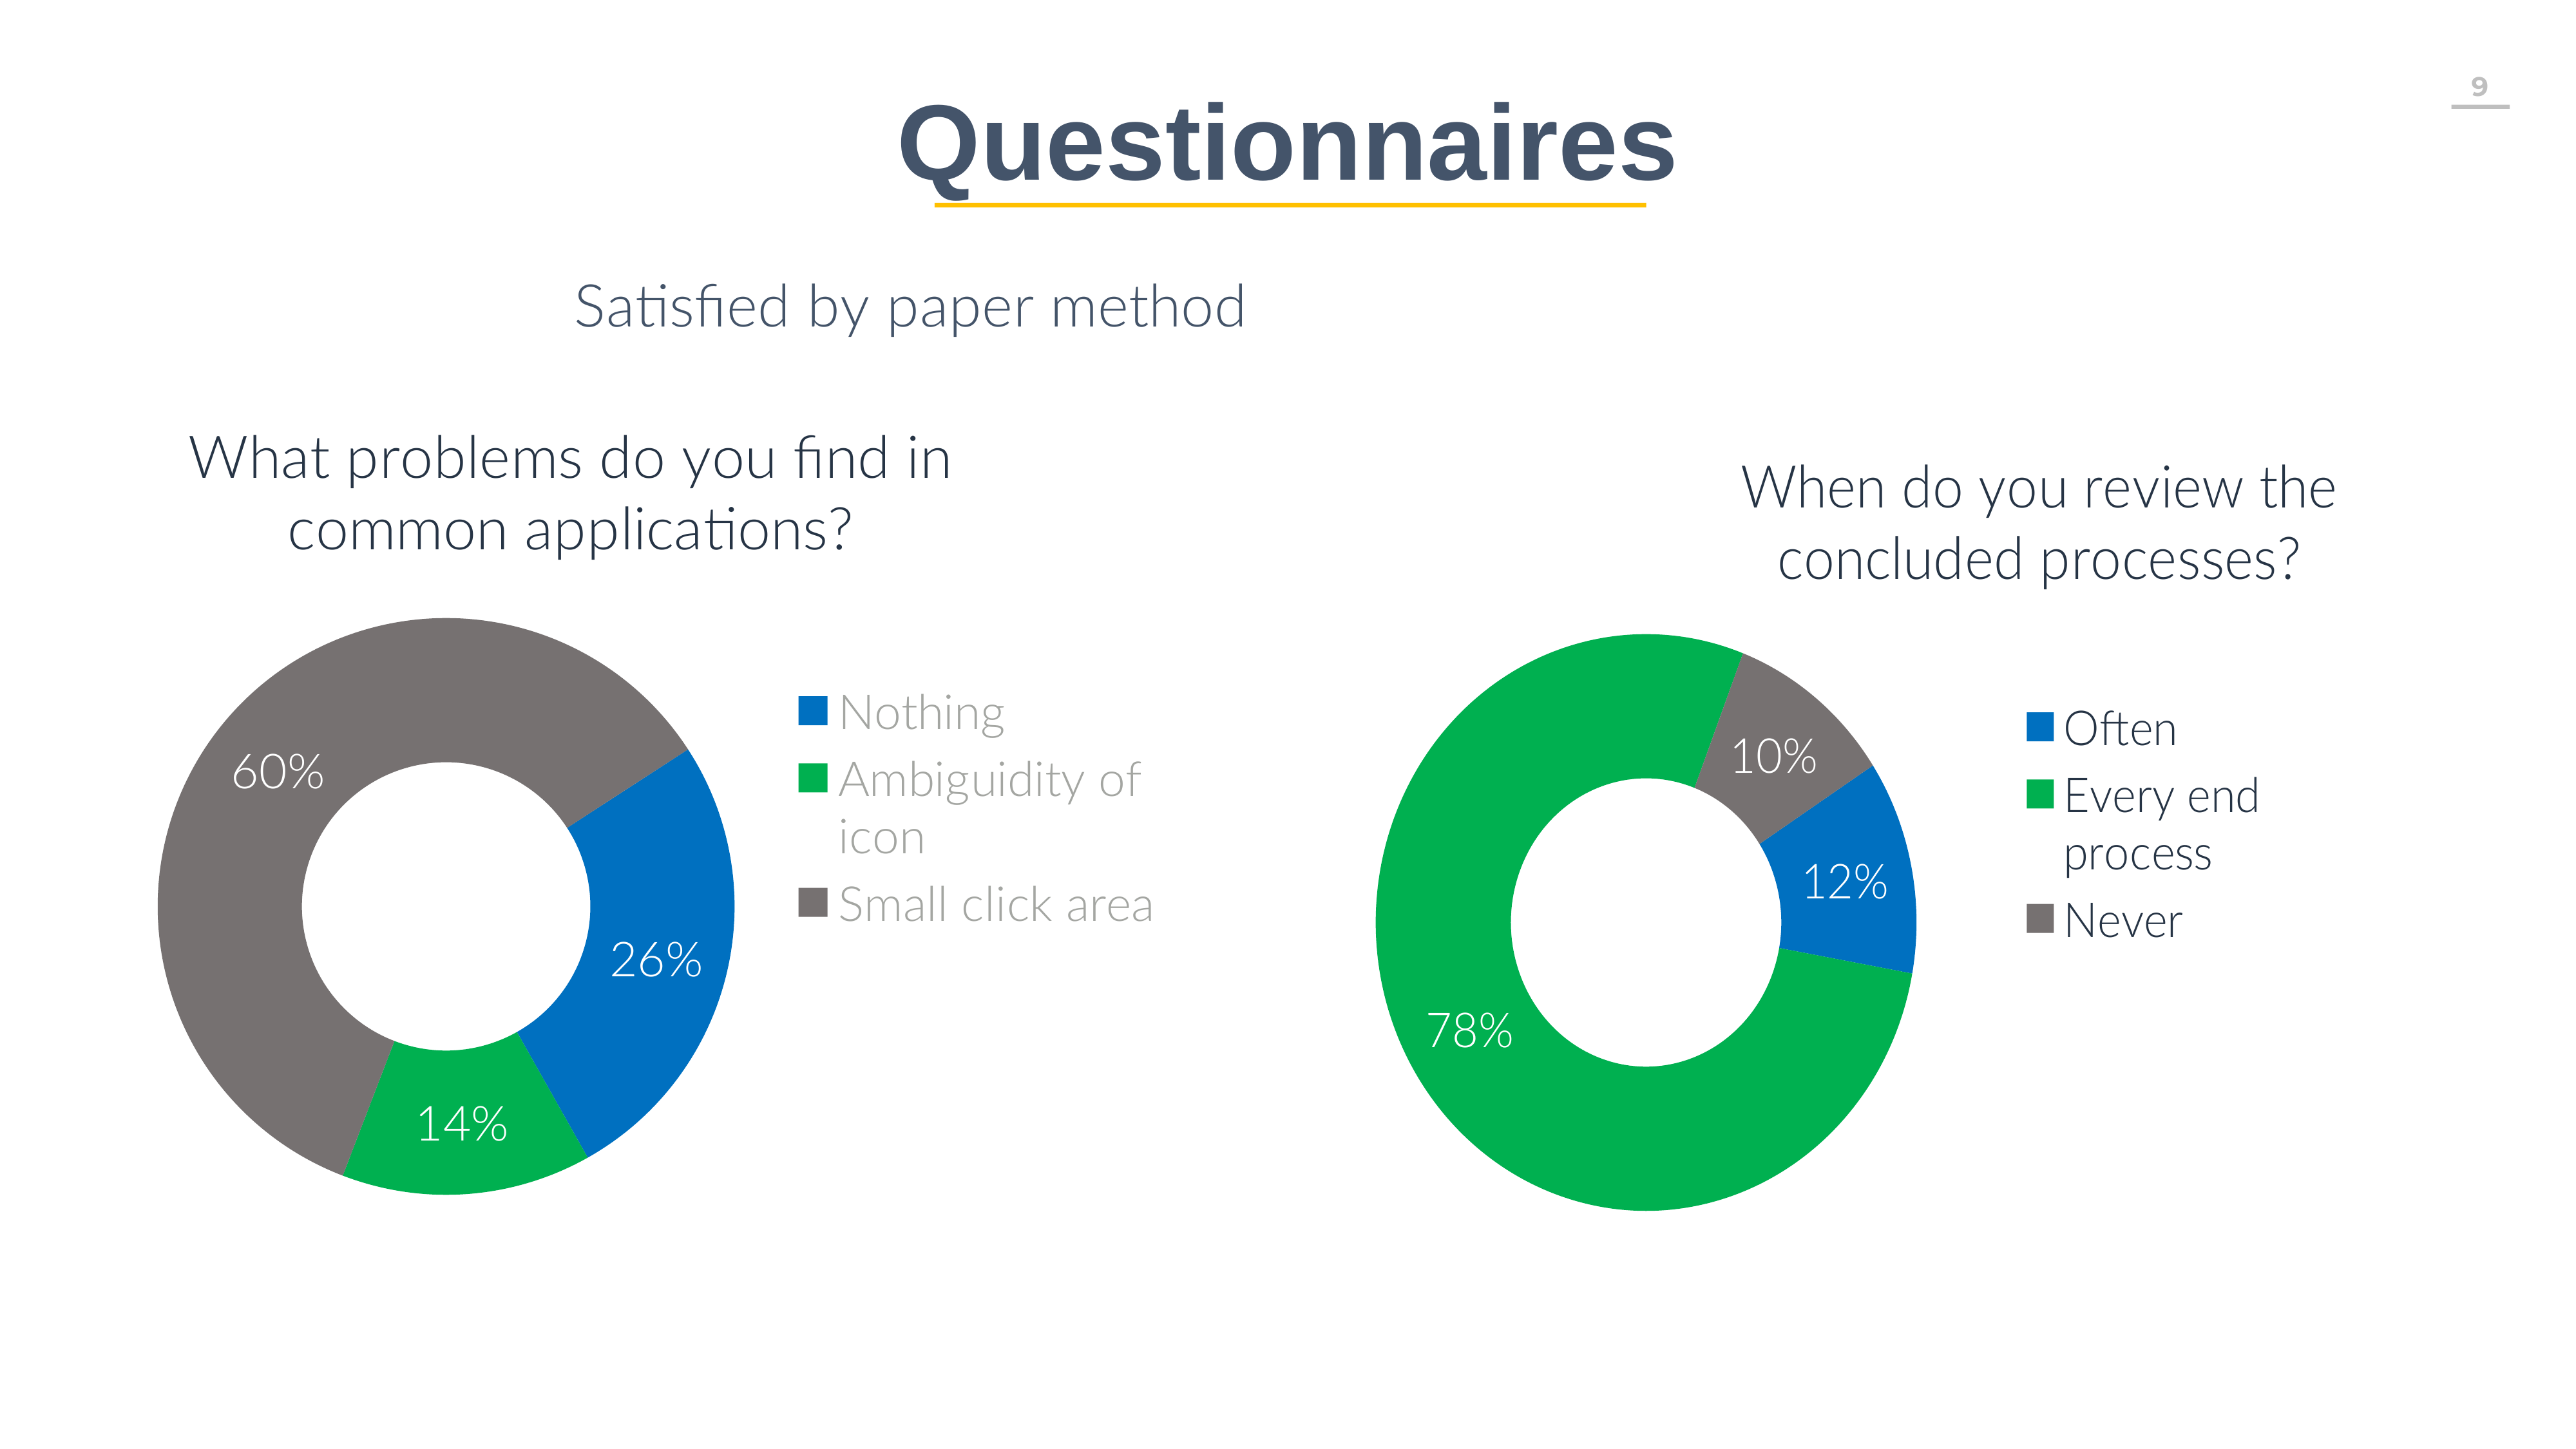

Questionnaires

### Chart: Satisfied by paper method

| Category |
|---|

### Chart: What problems do you find in common applications?

| Category | Sales |
|---|---|
| Nothing | 0.26 |
| Ambiguidity of icon | 0.14 |
| Small click area | 0.6 |

### Chart: When do you review the concluded processes?

| Category | Sales |
|---|---|
| Often | 0.12 |
| Every end process | 0.78 |
| Never | 0.1 |